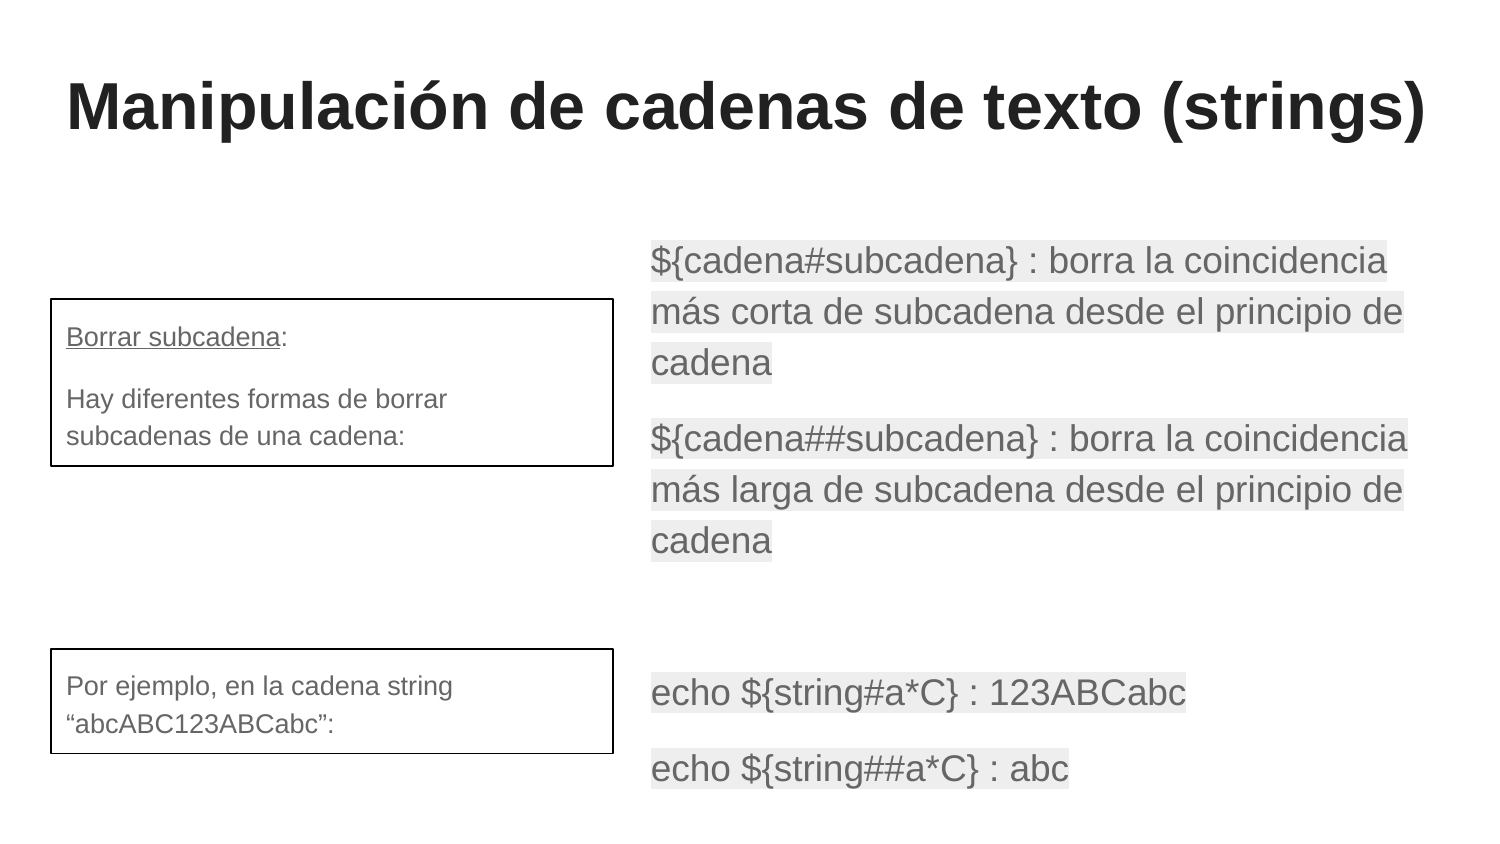

# Manipulación de cadenas de texto (strings)
${cadena#subcadena} : borra la coincidencia más corta de subcadena desde el principio de cadena
${cadena##subcadena} : borra la coincidencia más larga de subcadena desde el principio de cadena

echo ${string#a*C} : 123ABCabc
echo ${string##a*C} : abc
Borrar subcadena:
Hay diferentes formas de borrar subcadenas de una cadena:
Por ejemplo, en la cadena string “abcABC123ABCabc”: